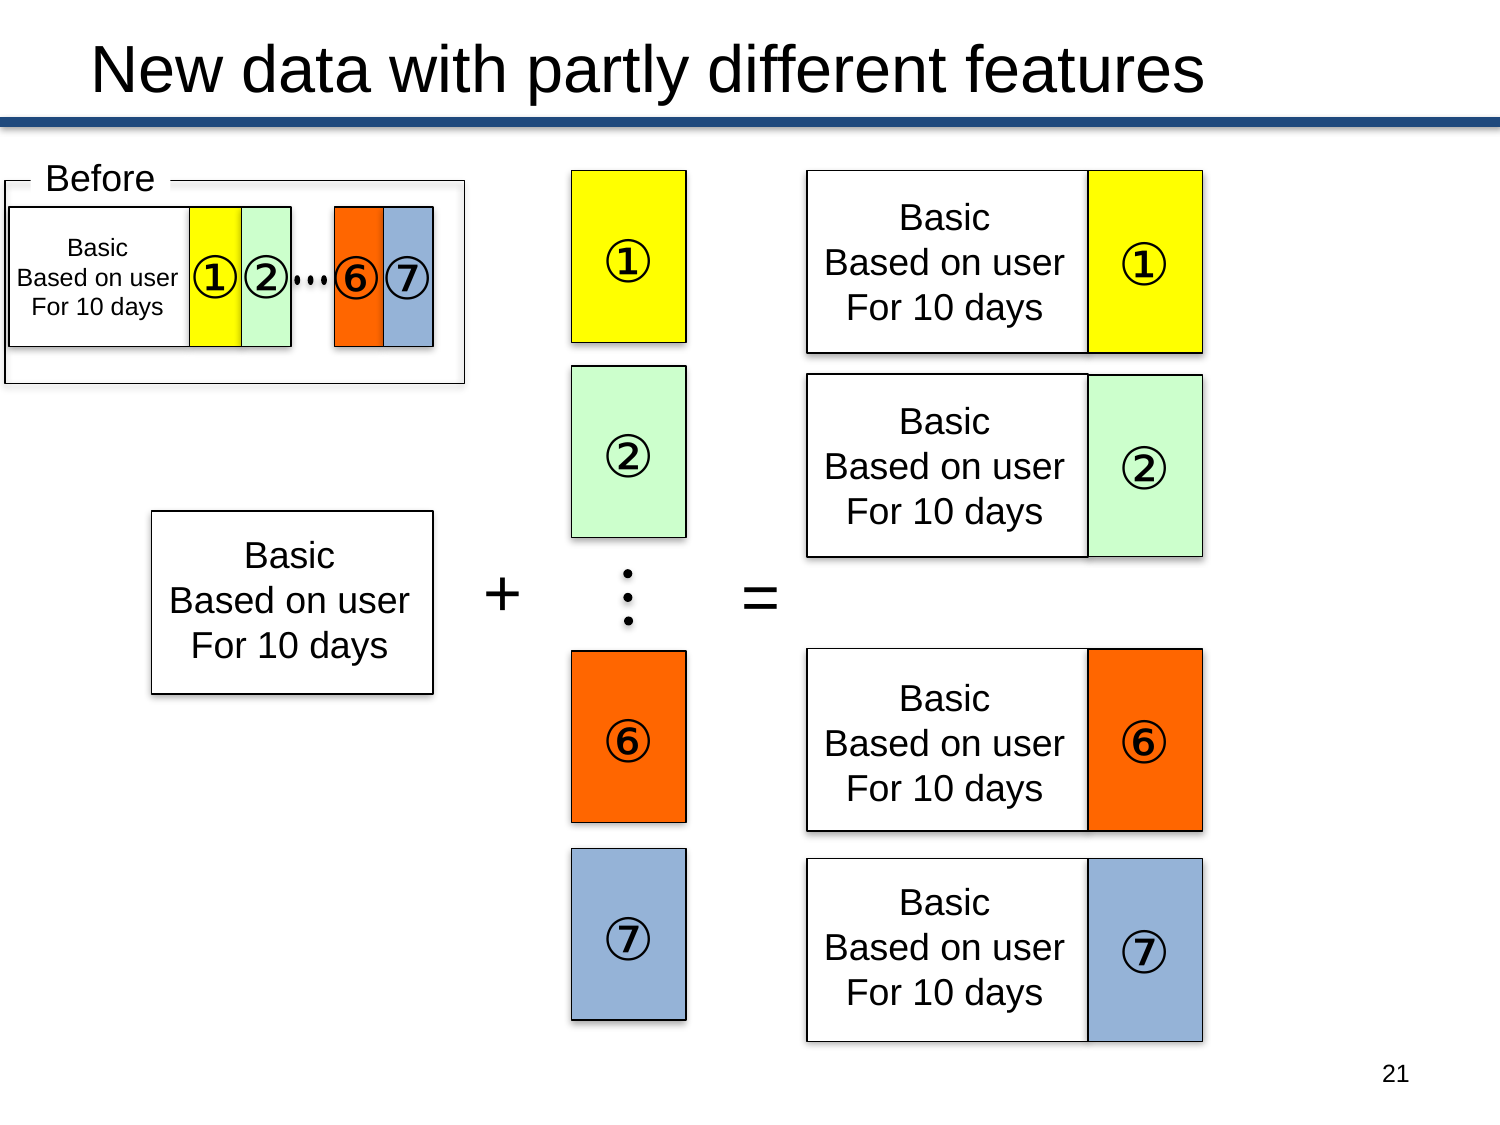

# New data with partly different features
Before

Basic
Based on user
For 10 days

①

①

①

②

⑥

⑦

Basic
Based on user
For 10 days

②

Basic
Based on user
For 10 days

②

Basic
Based on user
For 10 days
+
=

Basic
Based on user
For 10 days

⑥

⑥

⑦

Basic
Based on user
For 10 days

⑦
21